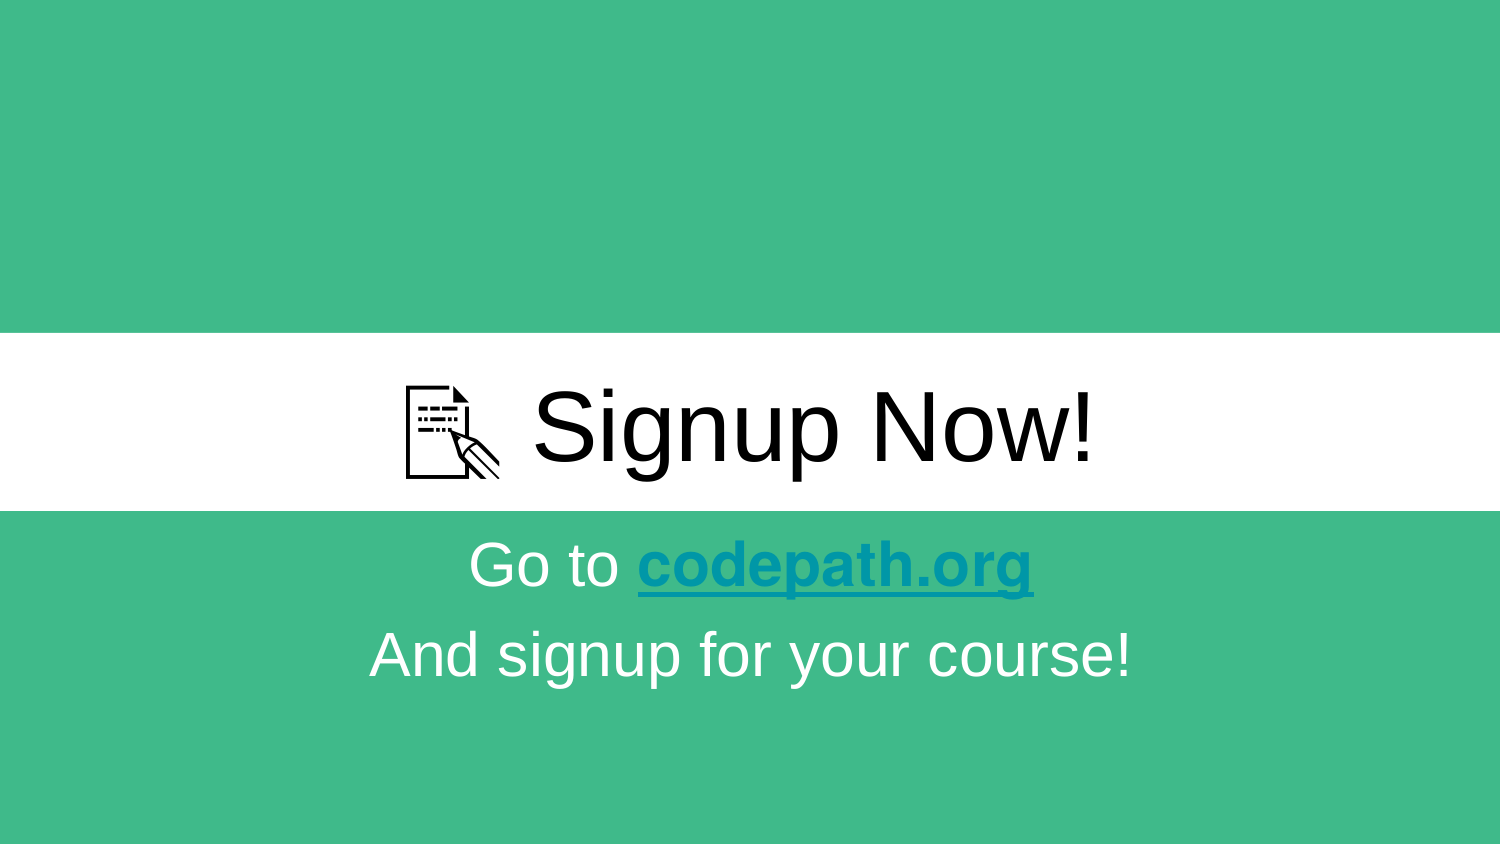

# 📝 Signup Now!
Go to codepath.org
And signup for your course!